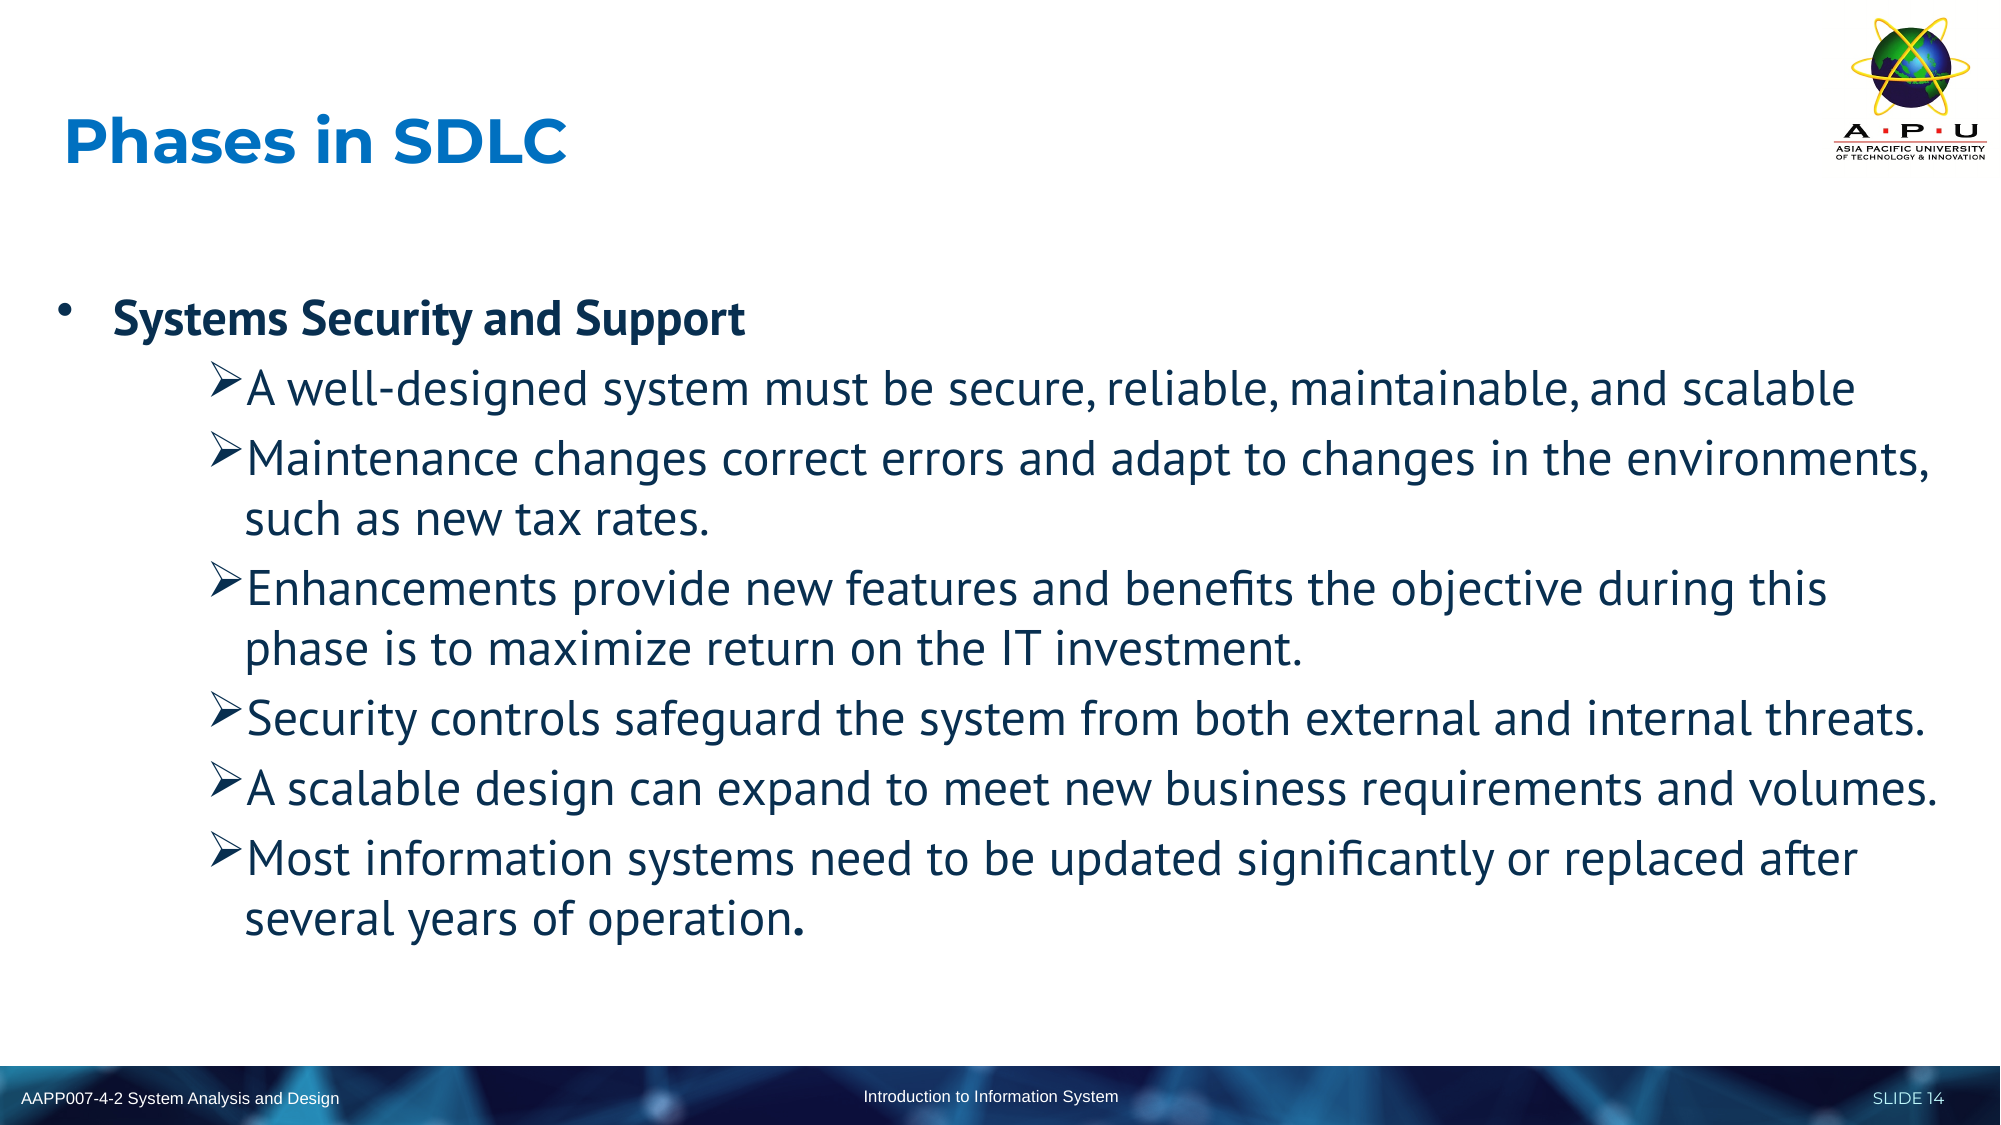

# Phases in SDLC
Systems Security and Support
A well-designed system must be secure, reliable, maintainable, and scalable
Maintenance changes correct errors and adapt to changes in the environments, such as new tax rates.
Enhancements provide new features and benefits the objective during this phase is to maximize return on the IT investment.
Security controls safeguard the system from both external and internal threats.
A scalable design can expand to meet new business requirements and volumes.
Most information systems need to be updated significantly or replaced after several years of operation.